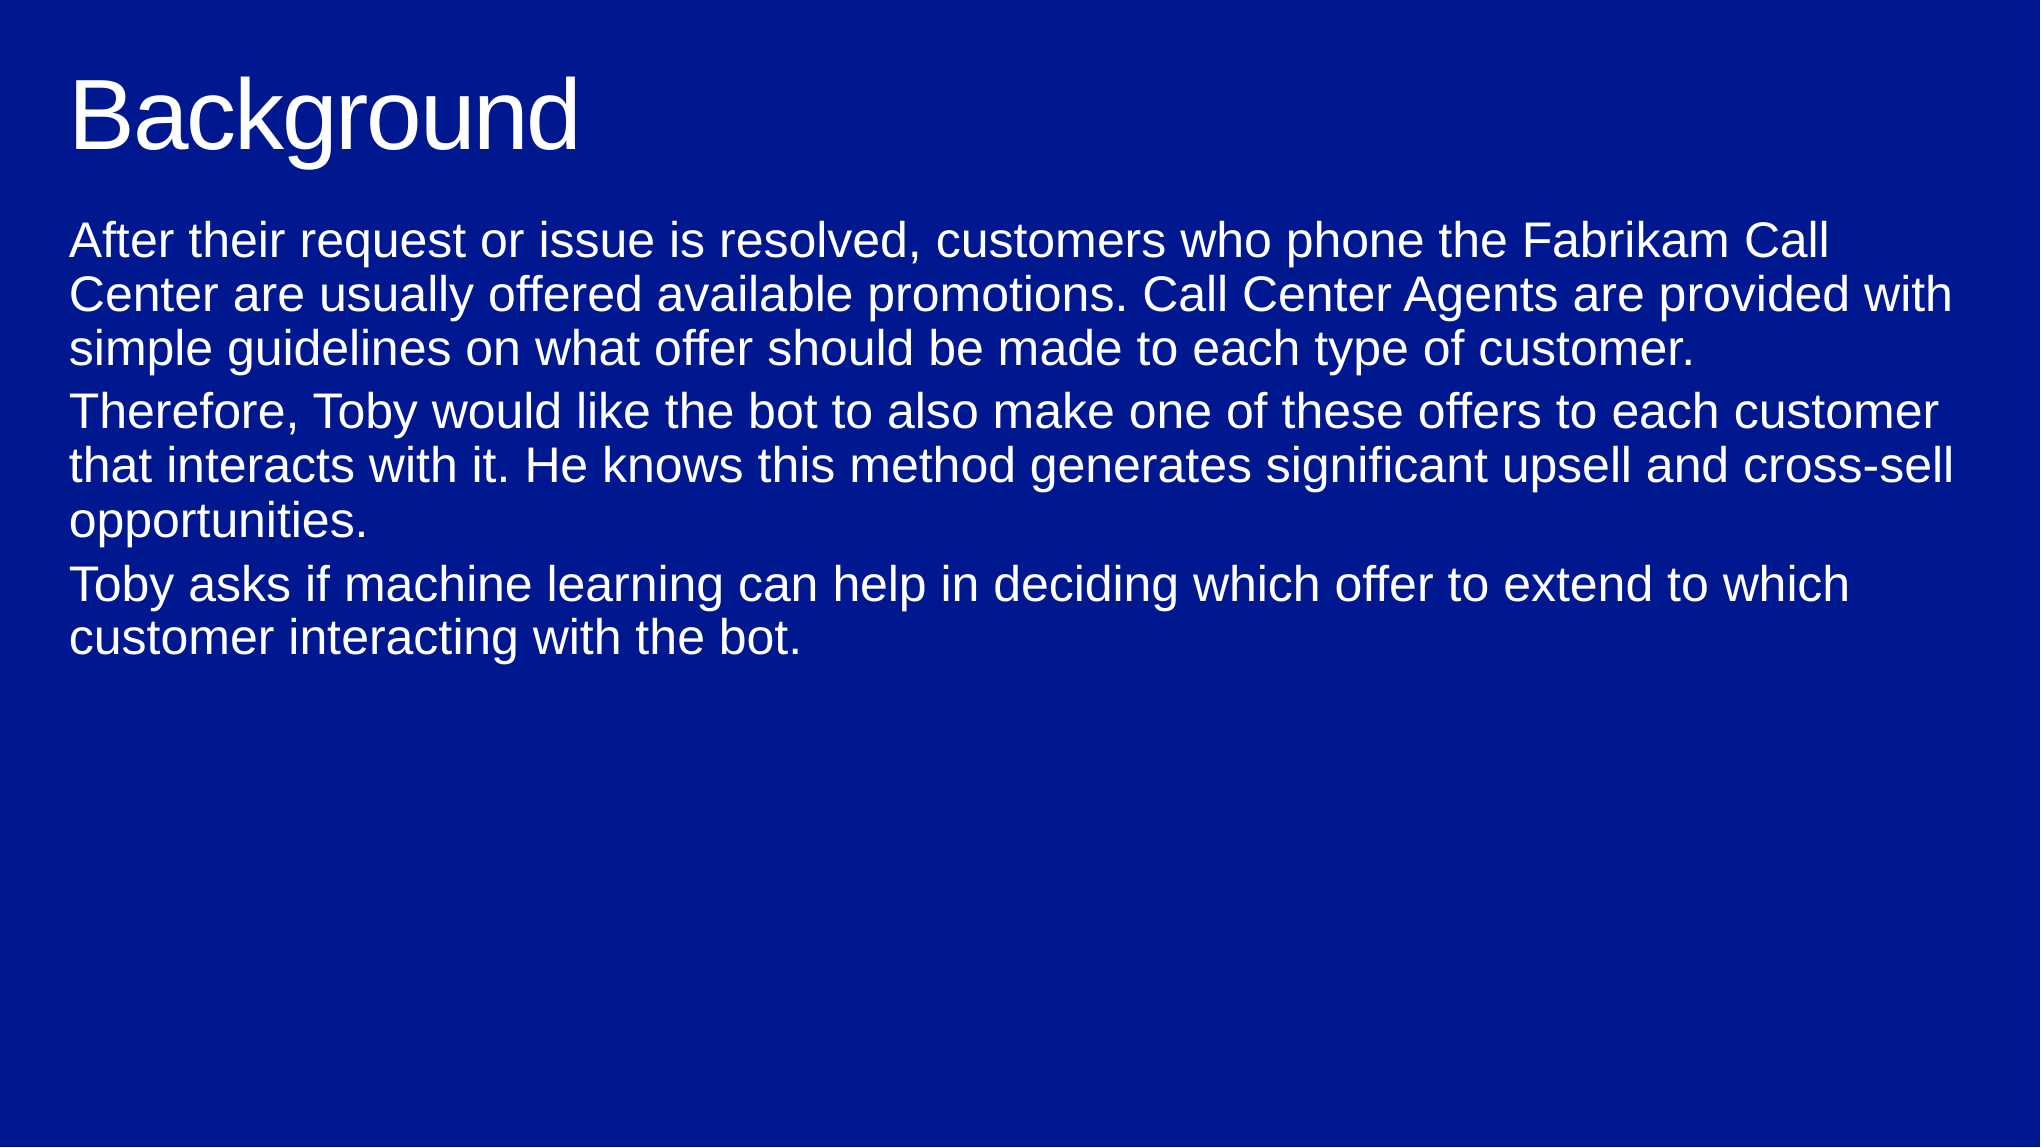

# Background
After their request or issue is resolved, customers who phone the Fabrikam Call Center are usually offered available promotions. Call Center Agents are provided with simple guidelines on what offer should be made to each type of customer.
Therefore, Toby would like the bot to also make one of these offers to each customer that interacts with it. He knows this method generates significant upsell and cross-sell opportunities.
Toby asks if machine learning can help in deciding which offer to extend to which customer interacting with the bot.